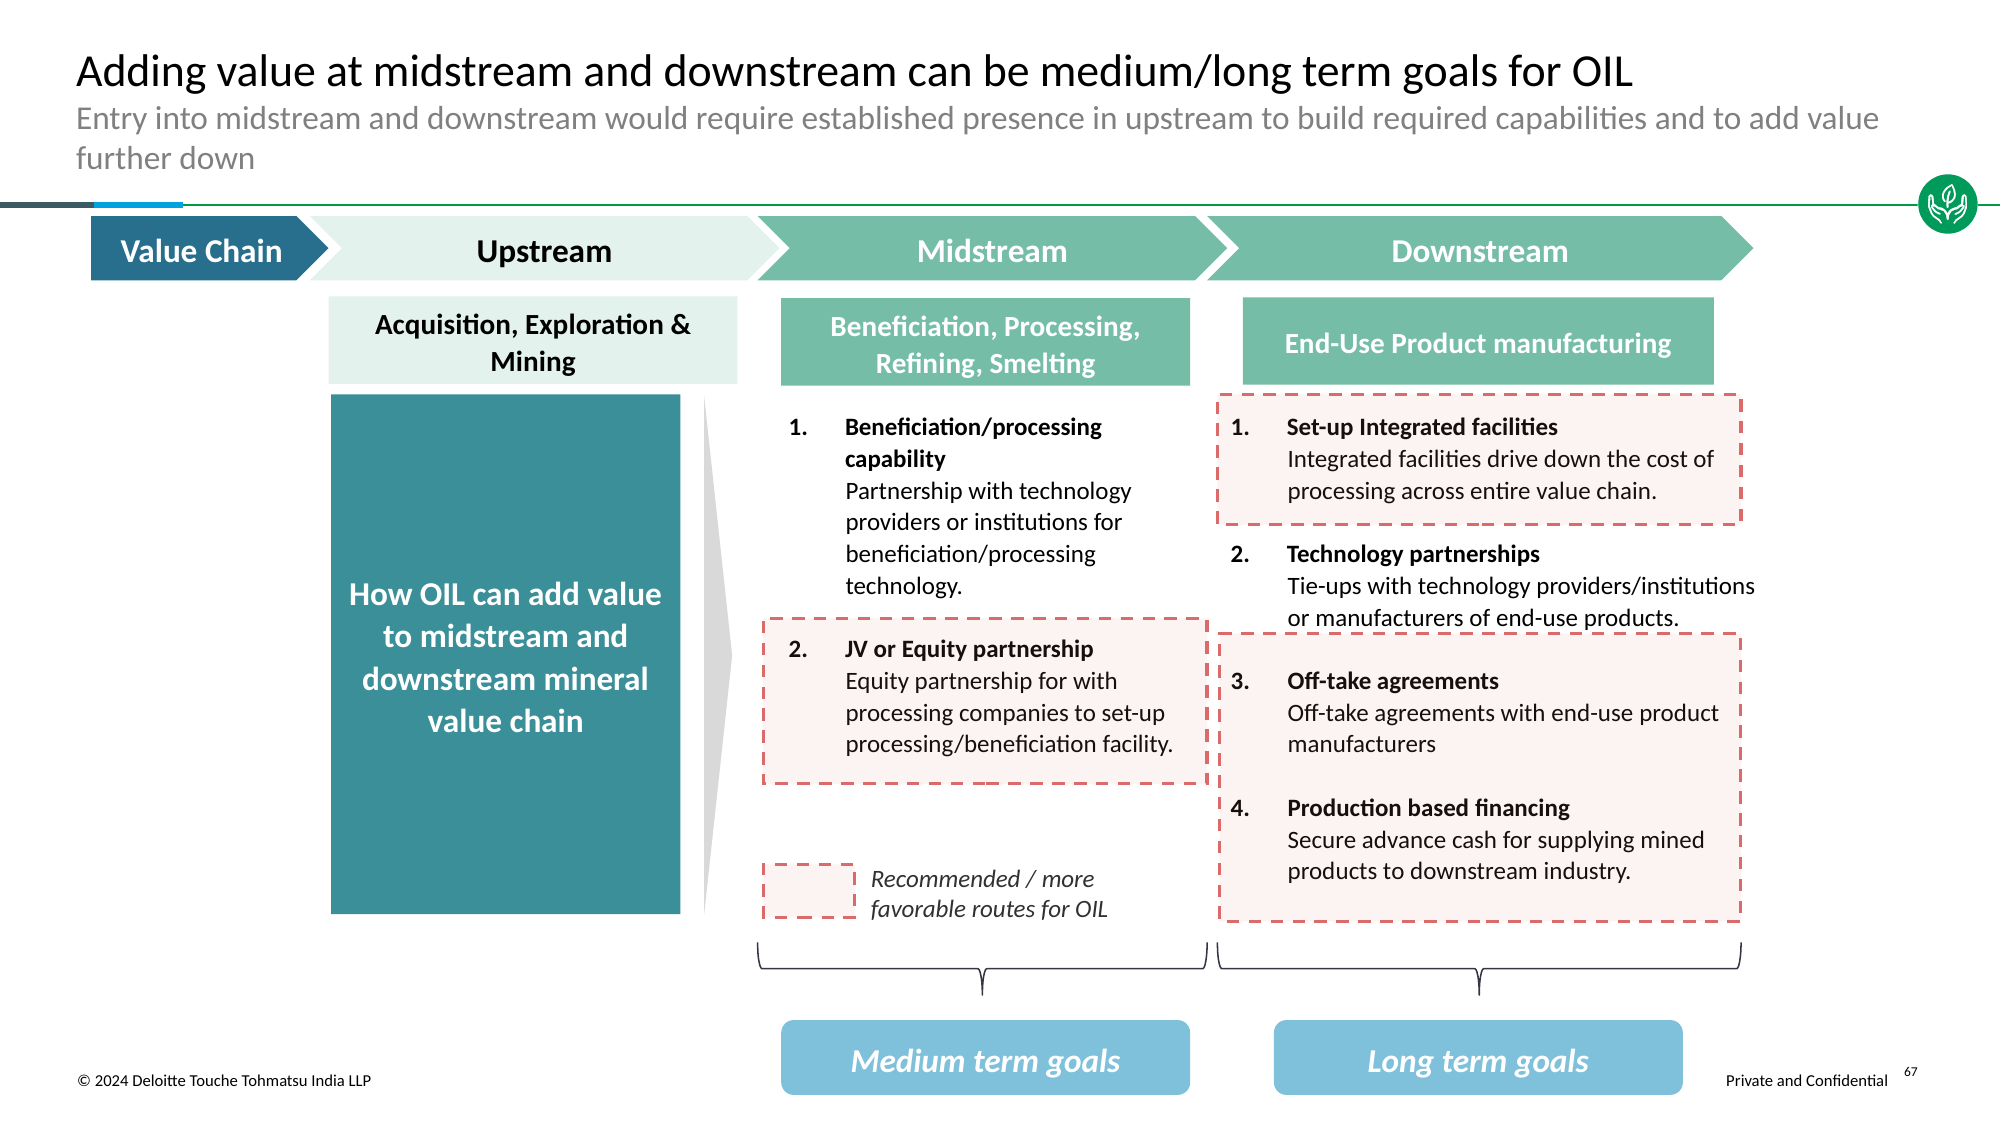

# Adding value at midstream and downstream can be medium/long term goals for OIL
Entry into midstream and downstream would require established presence in upstream to build required capabilities and to add value further down
Downstream
Upstream
Value Chain
Midstream
Acquisition, Exploration & Mining
End-Use Product manufacturing
Beneficiation, Processing, Refining, Smelting
Beneficiation/processing capability
Partnership with technology providers or institutions for beneficiation/processing technology.

JV or Equity partnership
Equity partnership for with processing companies to set-up processing/beneficiation facility.

Set-up Integrated facilities
Integrated facilities drive down the cost of processing across entire value chain.

Technology partnerships
Tie-ups with technology providers/institutions or manufacturers of end-use products.

Off-take agreements
Off-take agreements with end-use product manufacturers

Production based financing
Secure advance cash for supplying mined products to downstream industry.

How OIL can add value to midstream and downstream mineral value chain

Recommended / more favorable routes for OIL

Medium term goals
Long term goals